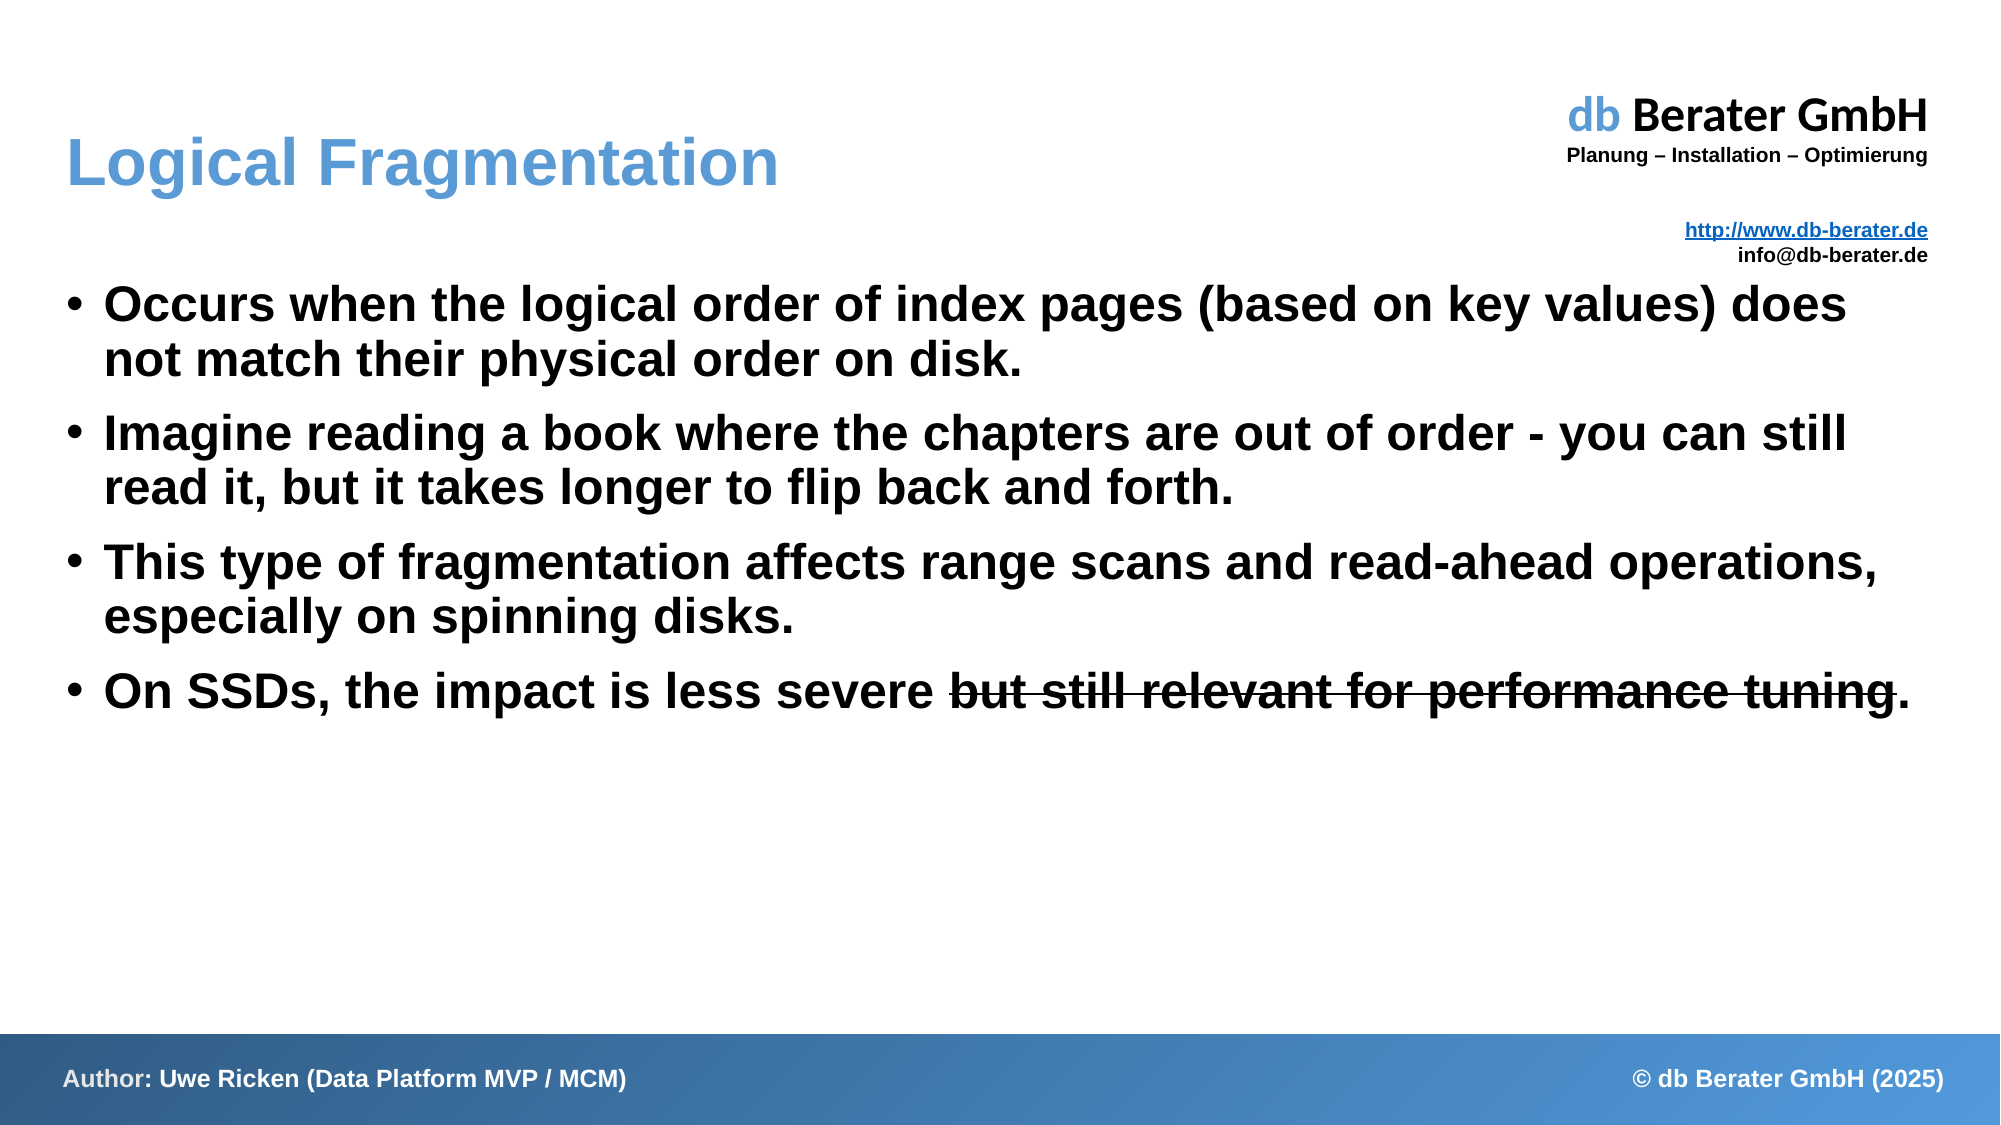

# Logical Fragmentation
Occurs when the logical order of index pages (based on key values) does not match their physical order on disk.
Imagine reading a book where the chapters are out of order - you can still read it, but it takes longer to flip back and forth.
This type of fragmentation affects range scans and read-ahead operations, especially on spinning disks.
On SSDs, the impact is less severe but still relevant for performance tuning.